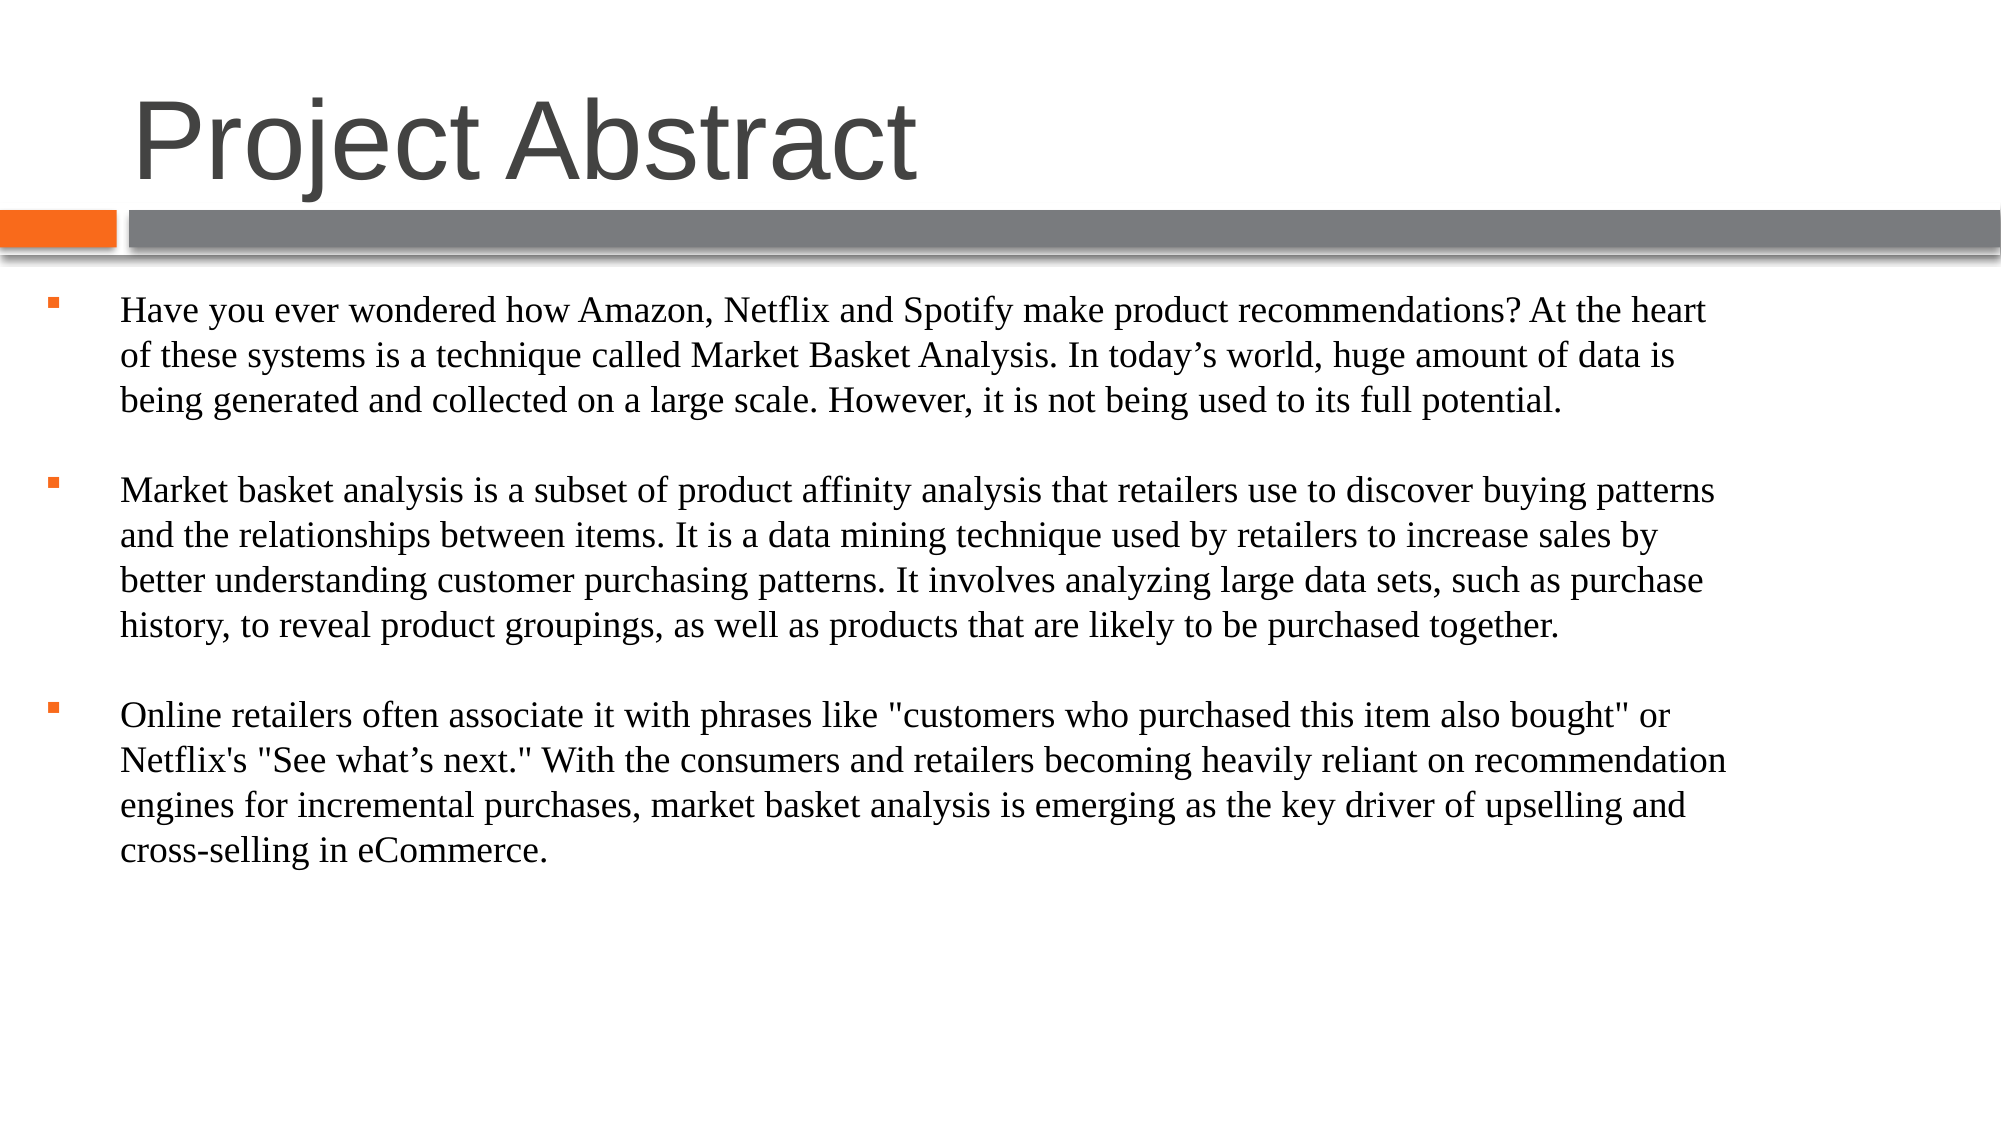

# Project Abstract
Have you ever wondered how Amazon, Netflix and Spotify make product recommendations? At the heart of these systems is a technique called Market Basket Analysis. In today’s world, huge amount of data is being generated and collected on a large scale. However, it is not being used to its full potential.

Market basket analysis is a subset of product affinity analysis that retailers use to discover buying patterns and the relationships between items. It is a data mining technique used by retailers to increase sales by better understanding customer purchasing patterns. It involves analyzing large data sets, such as purchase history, to reveal product groupings, as well as products that are likely to be purchased together.

Online retailers often associate it with phrases like "customers who purchased this item also bought" or Netflix's "See what’s next." With the consumers and retailers becoming heavily reliant on recommendation engines for incremental purchases, market basket analysis is emerging as the key driver of upselling and cross-selling in eCommerce.